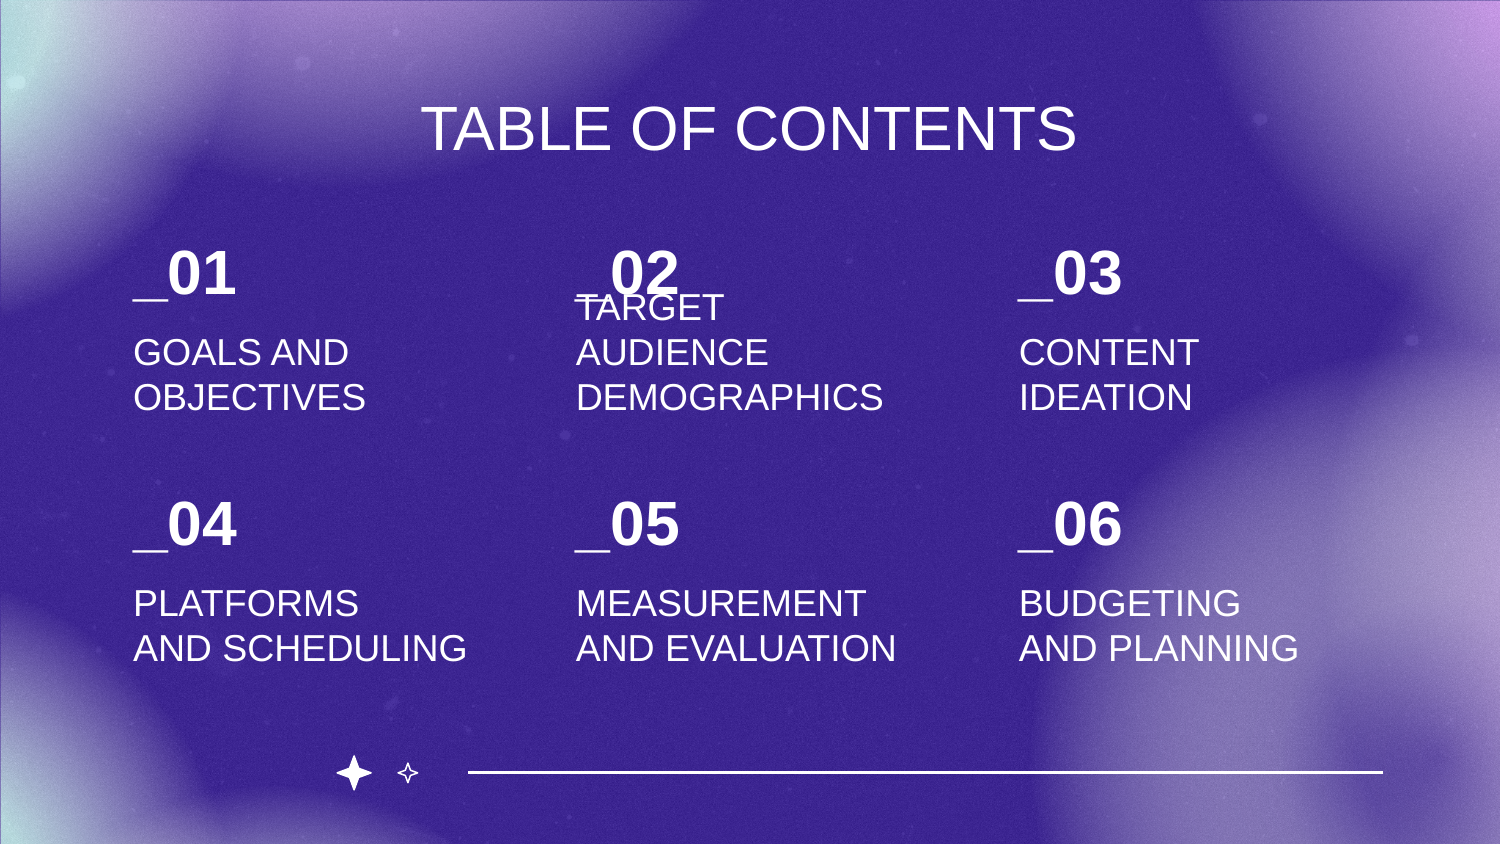

# TABLE OF CONTENTS
_01
_02
_03
GOALS AND OBJECTIVES
TARGET AUDIENCE DEMOGRAPHICS
CONTENT
IDEATION
_05
_06
_04
PLATFORMS
AND SCHEDULING
MEASUREMENT
AND EVALUATION
BUDGETING
AND PLANNING